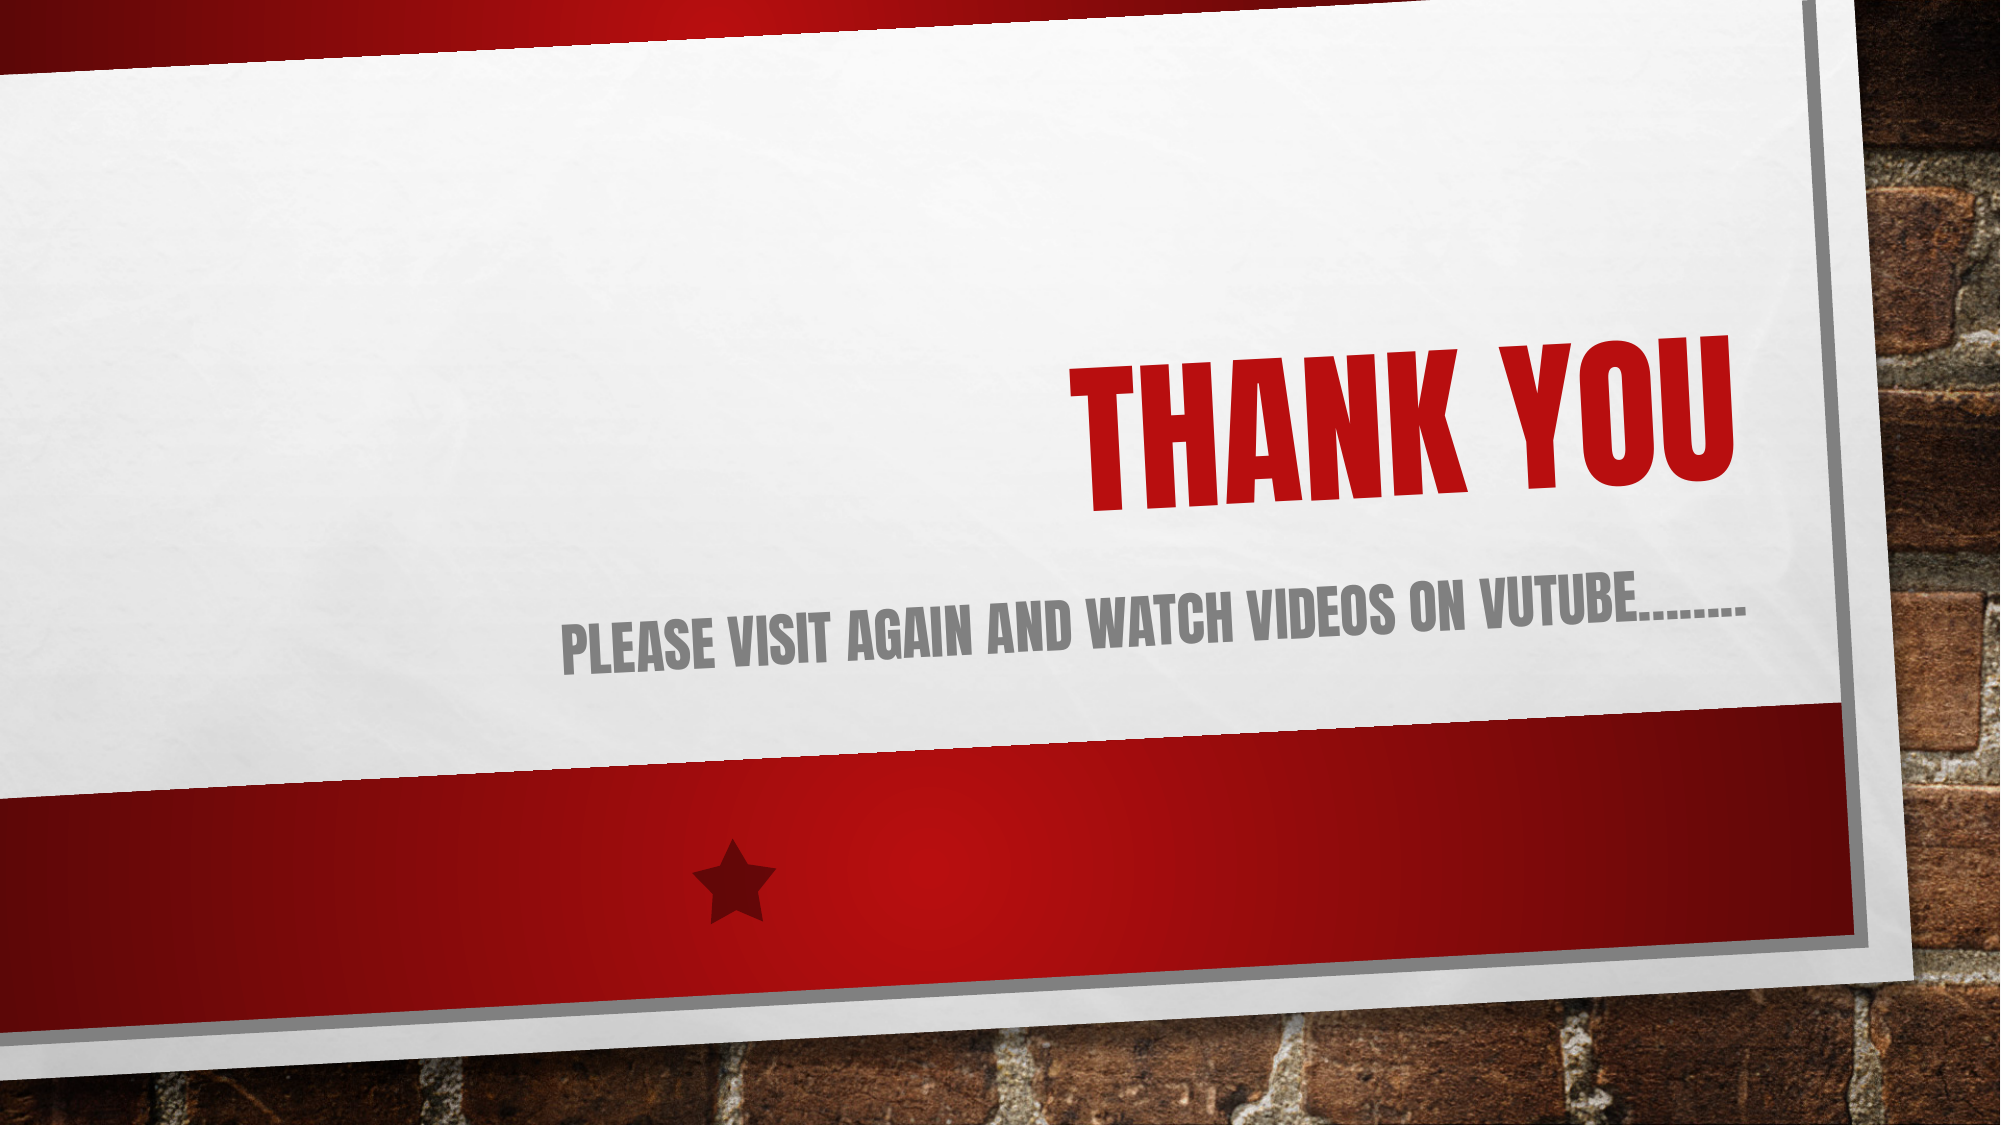

# THANK YOU
PLEASE VISIT AGAIN AND WATCH VIDEOS ON VUTUBE……..